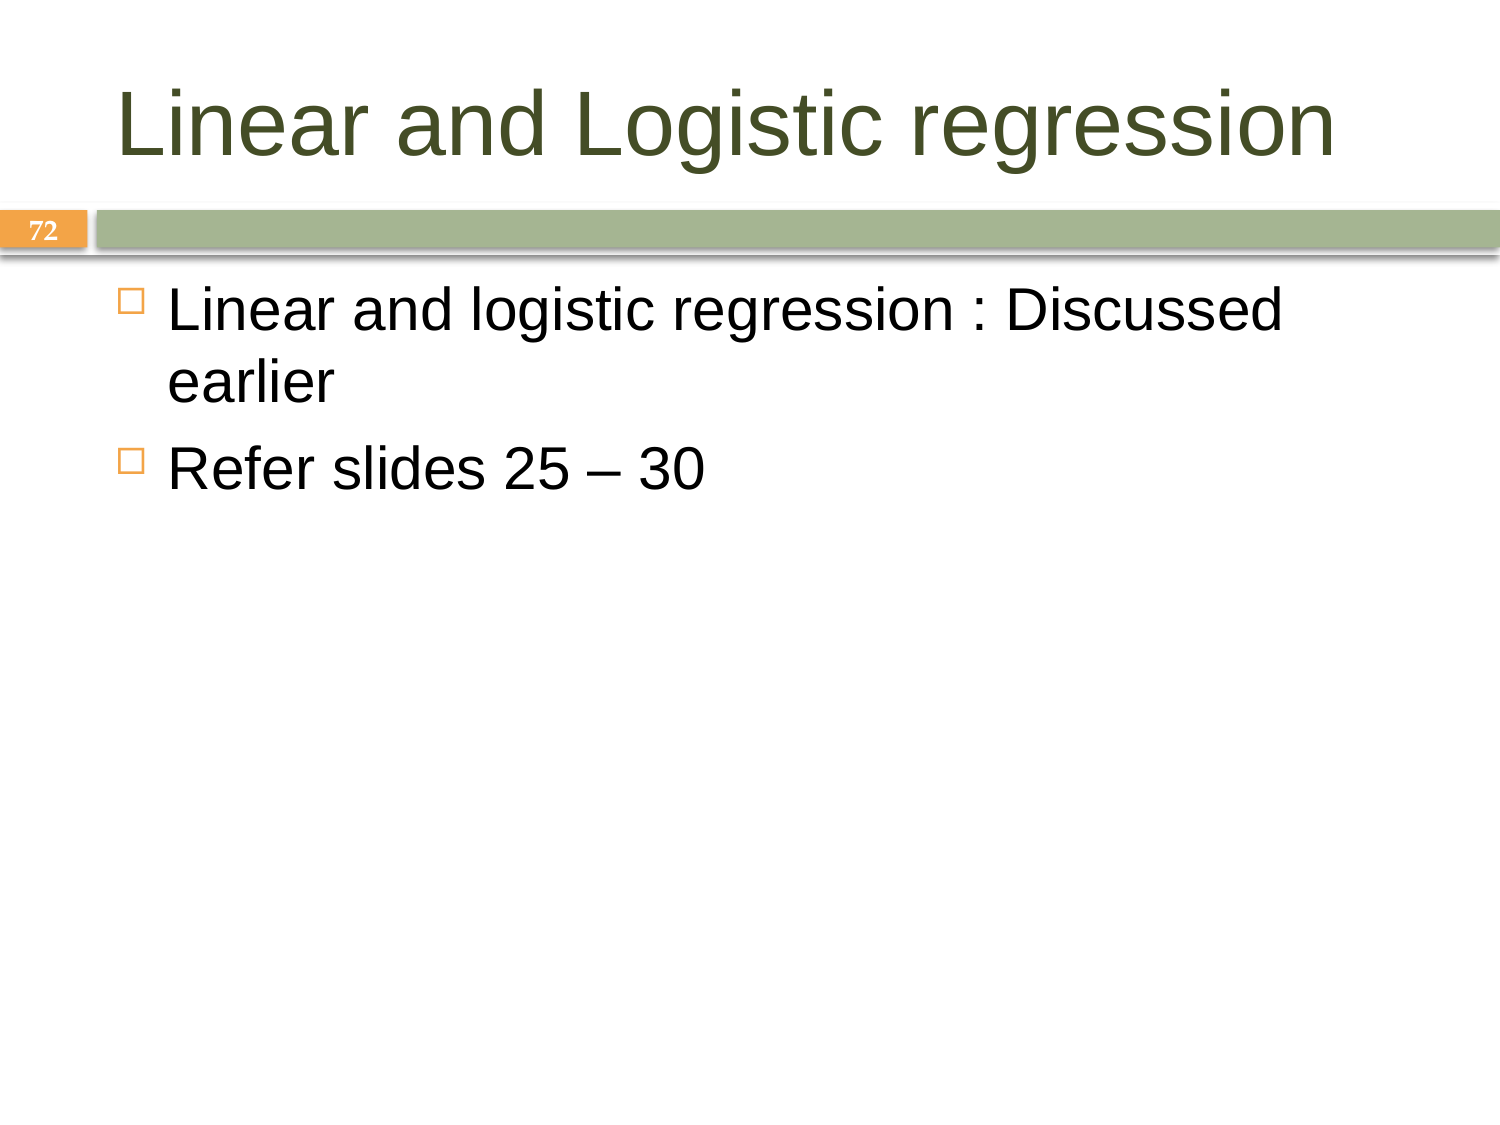

# Linear and Logistic regression
72
Linear and logistic regression : Discussed earlier
Refer slides 25 – 30